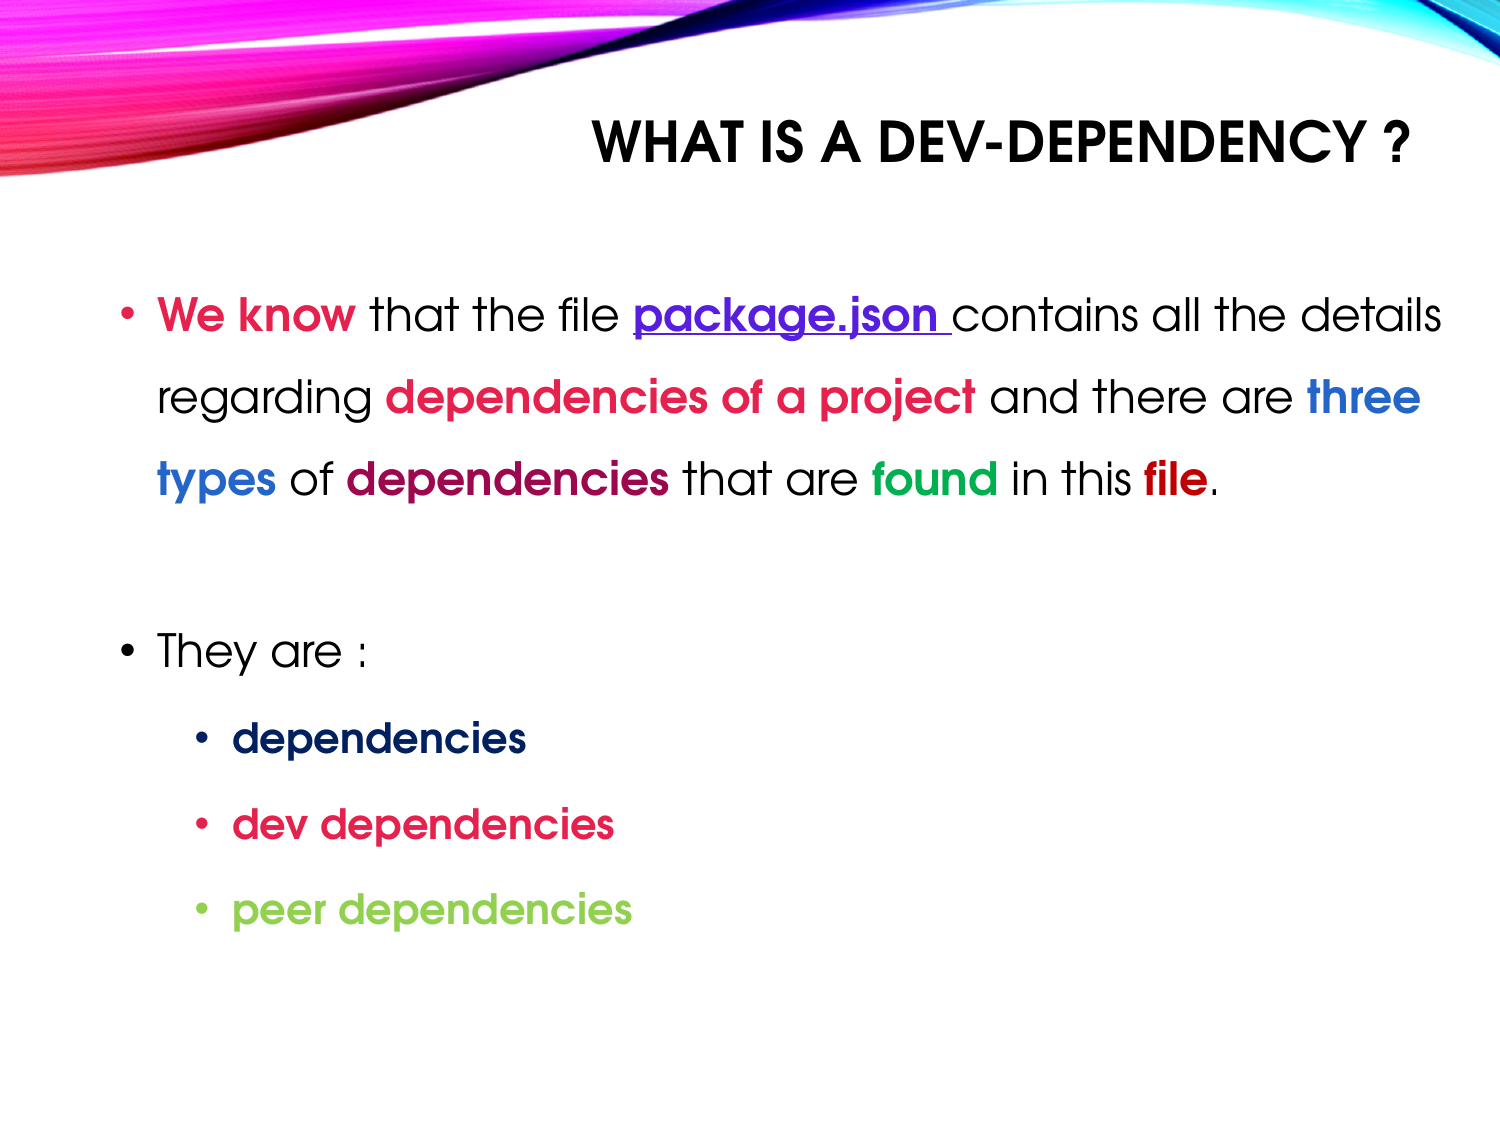

# What is a dev-dependency ?
We know that the file package.json contains all the details regarding dependencies of a project and there are three types of dependencies that are found in this file.

They are :
dependencies
dev dependencies
peer dependencies